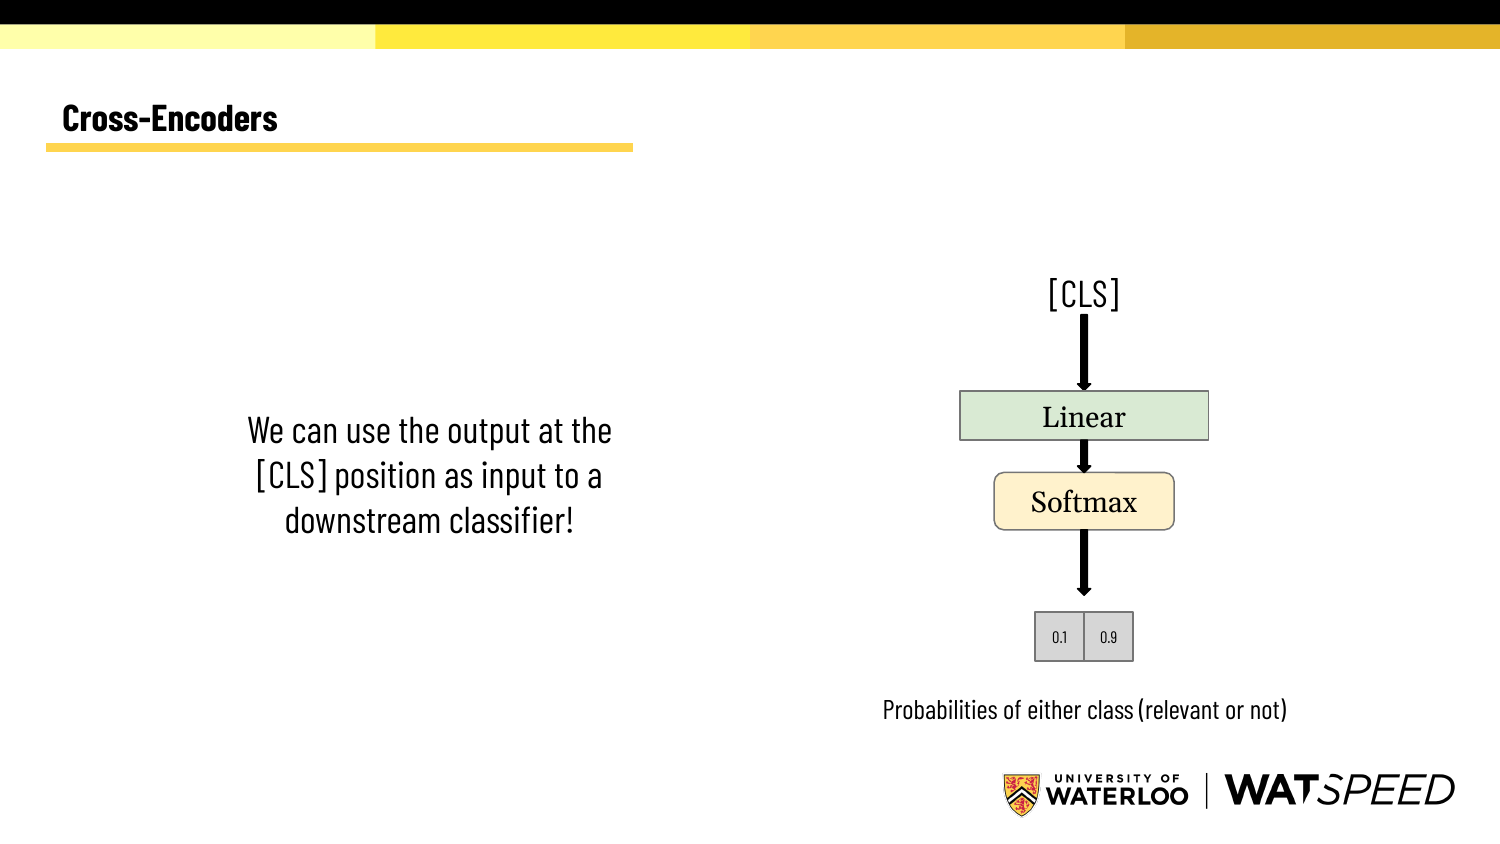

# Cross-Encoders
[CLS]

We can use the output at the [CLS] position as input to a downstream classifier!
Linear

Softmax

0.1
0.9
Probabilities of either class (relevant or not)